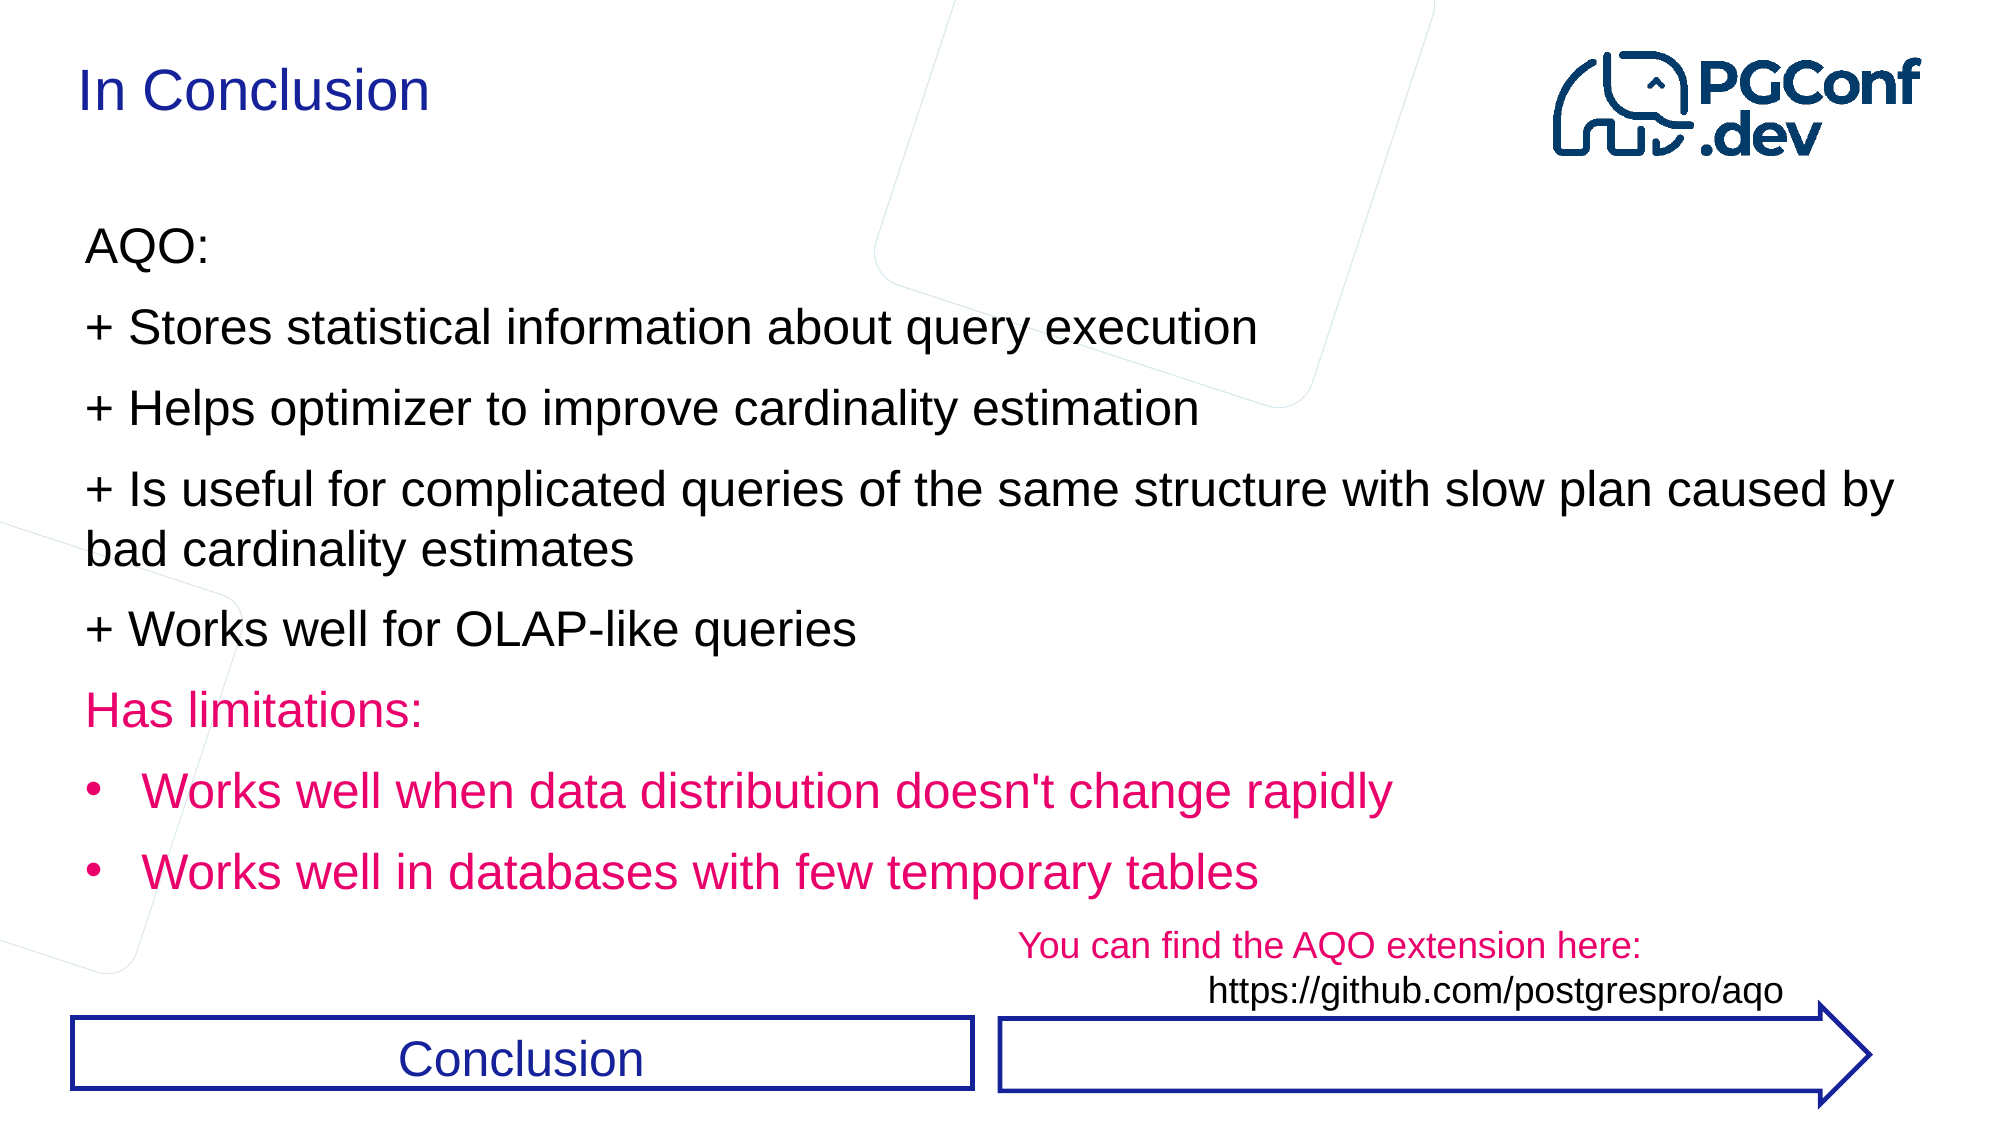

# In Conclusion
AQO:
+ Stores statistical information about query execution
+ Helps optimizer to improve cardinality estimation
+ Is useful for complicated queries of the same structure with slow plan caused by bad cardinality estimates
+ Works well for OLAP-like queries
Has limitations:
Works well when data distribution doesn't change rapidly
Works well in databases with few temporary tables
You can find the AQO extension here:
https://github.com/postgrespro/aqo
Conclusion
94